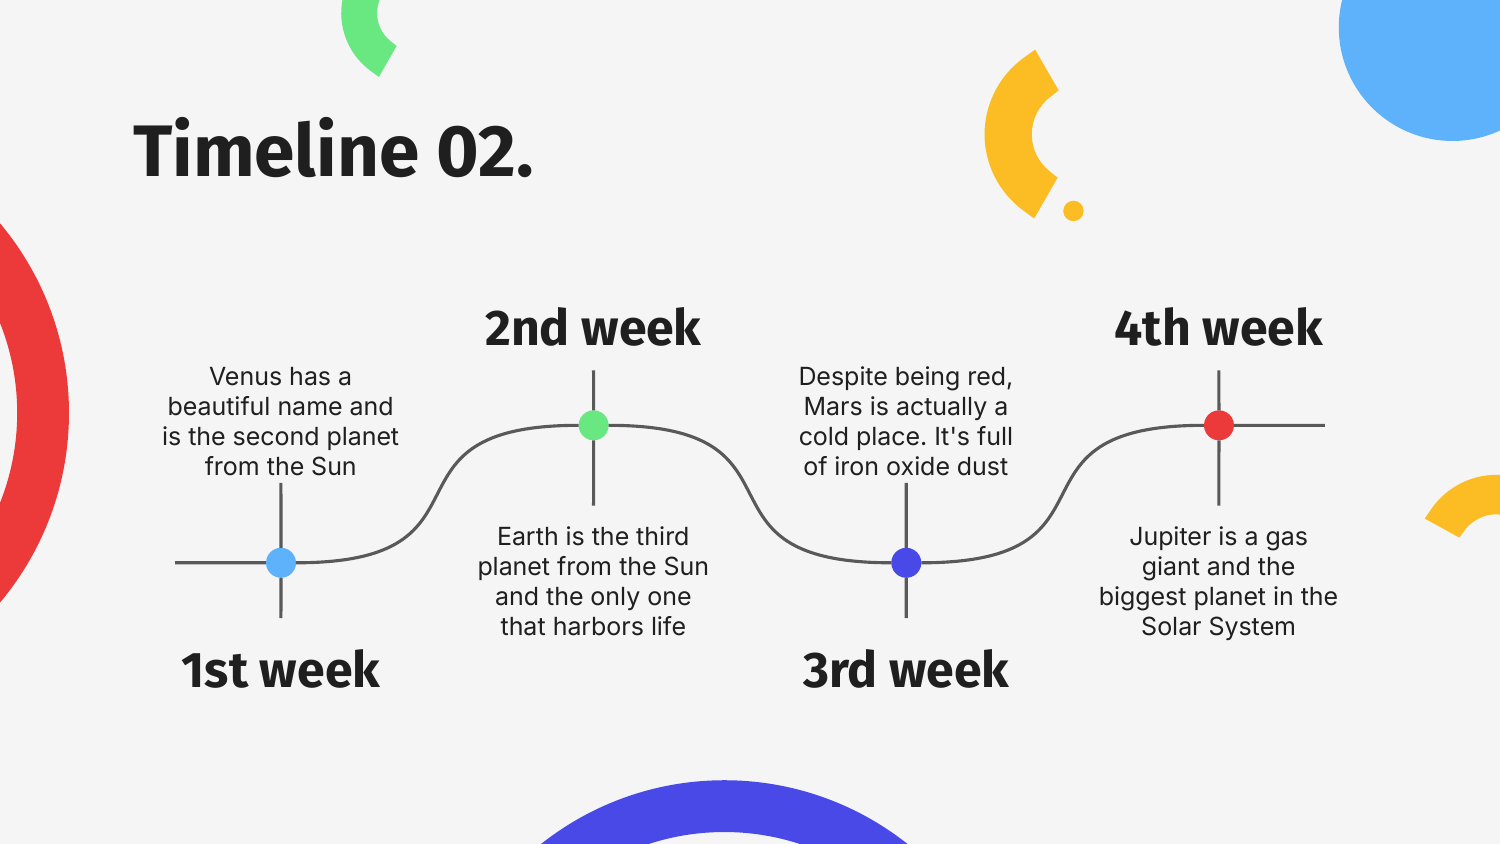

# Timeline 02.
2nd week
4th week
Venus has a beautiful name and is the second planet from the Sun
Despite being red, Mars is actually a cold place. It's full of iron oxide dust

Earth is the third planet from the Sun and the only one that harbors life
Jupiter is a gas giant and the biggest planet in the Solar System

1st week
3rd week